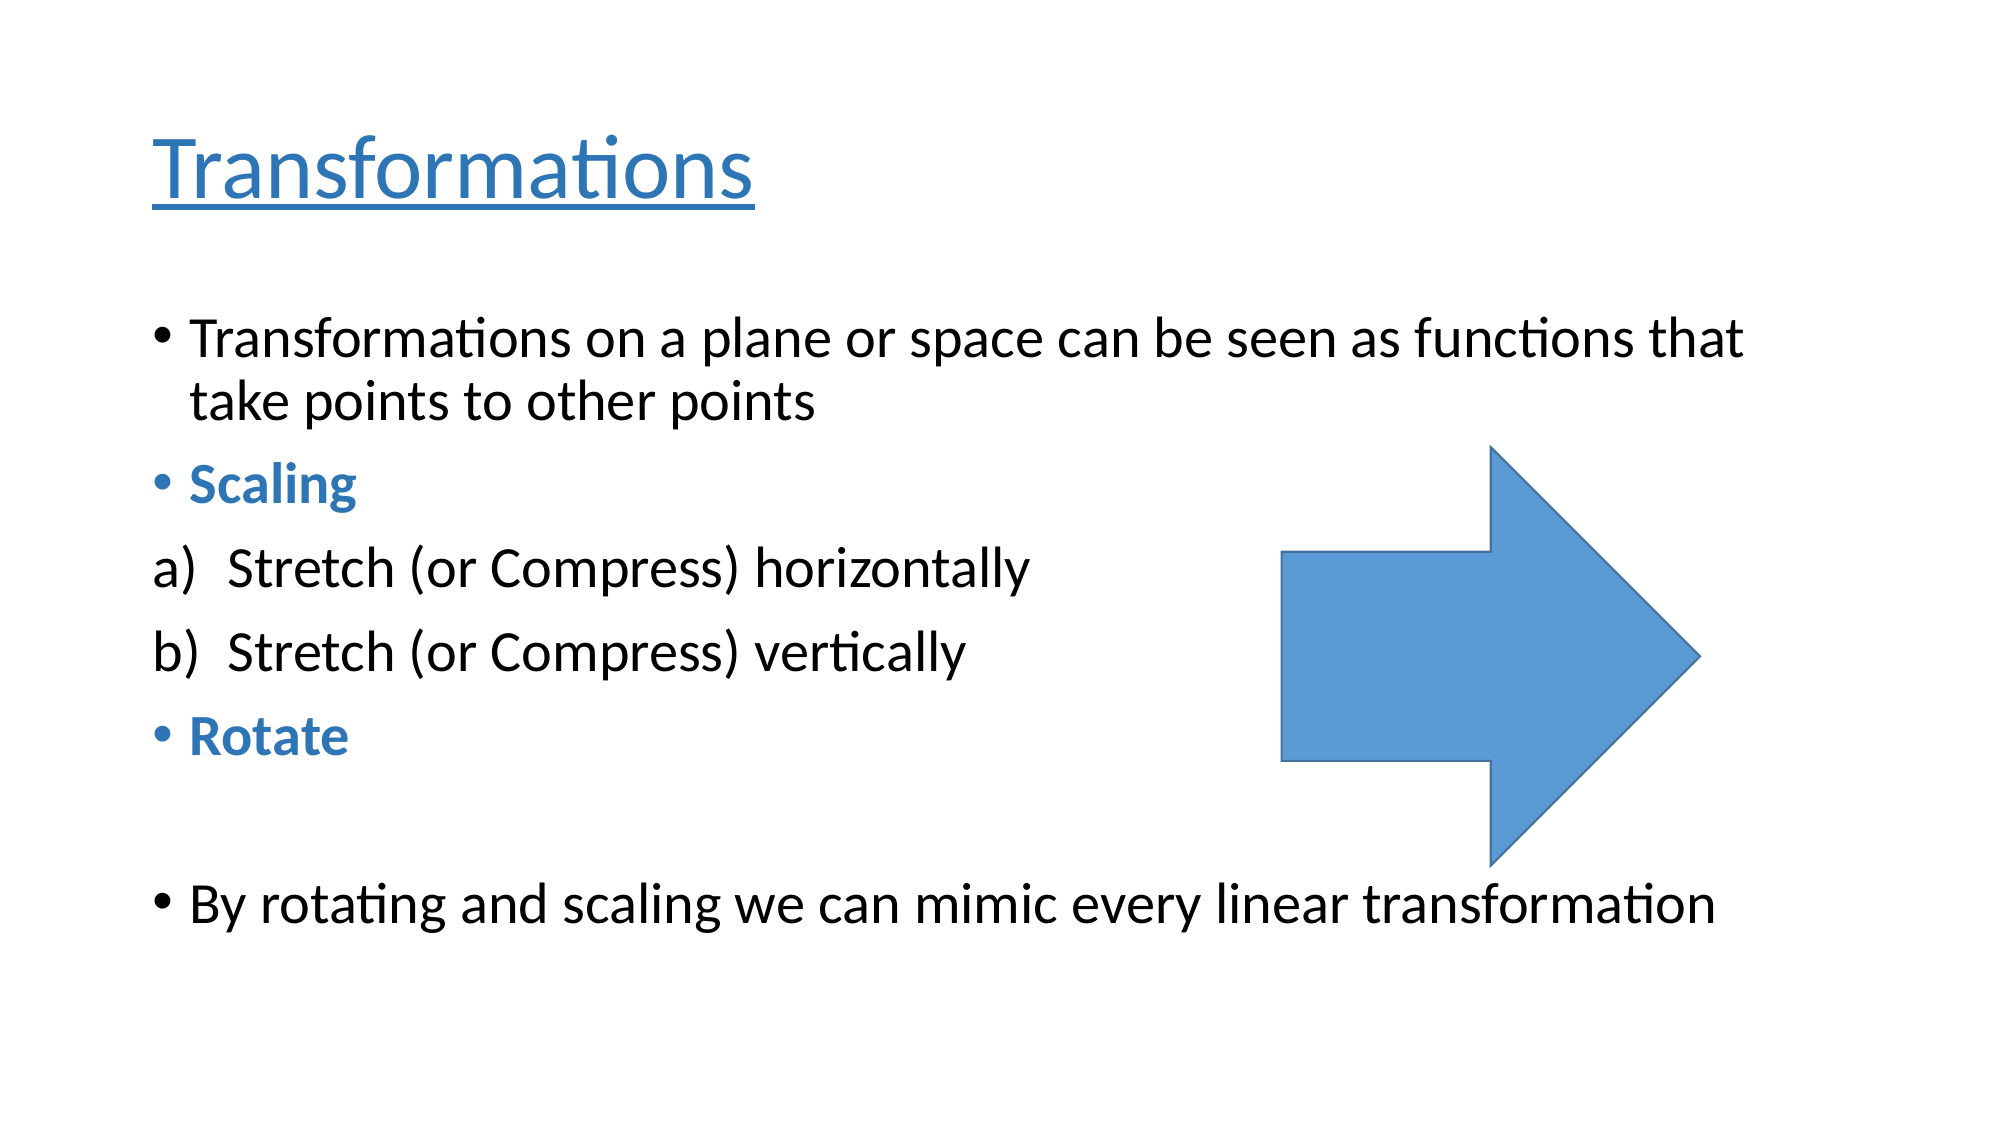

# Transformations
Transformations on a plane or space can be seen as functions that take points to other points
Scaling
Stretch (or Compress) horizontally
Stretch (or Compress) vertically
Rotate

By rotating and scaling we can mimic every linear transformation